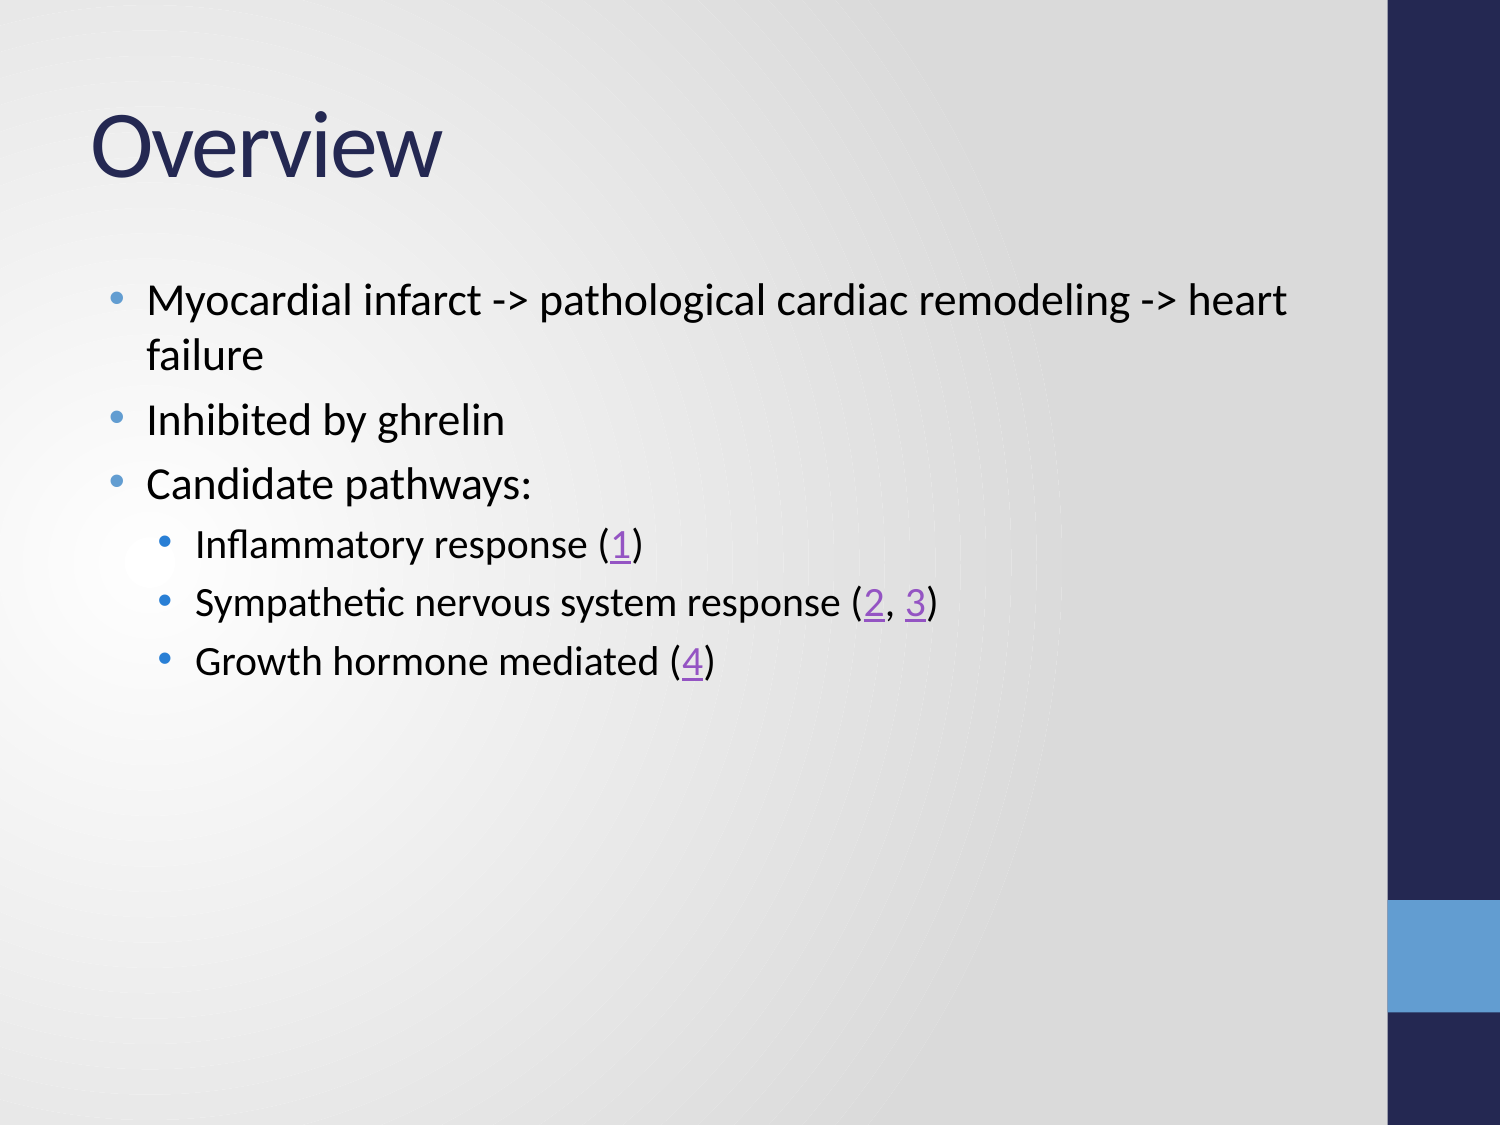

# Overview
Myocardial infarct -> pathological cardiac remodeling -> heart failure
Inhibited by ghrelin
Candidate pathways:
Inflammatory response (1)
Sympathetic nervous system response (2, 3)
Growth hormone mediated (4)